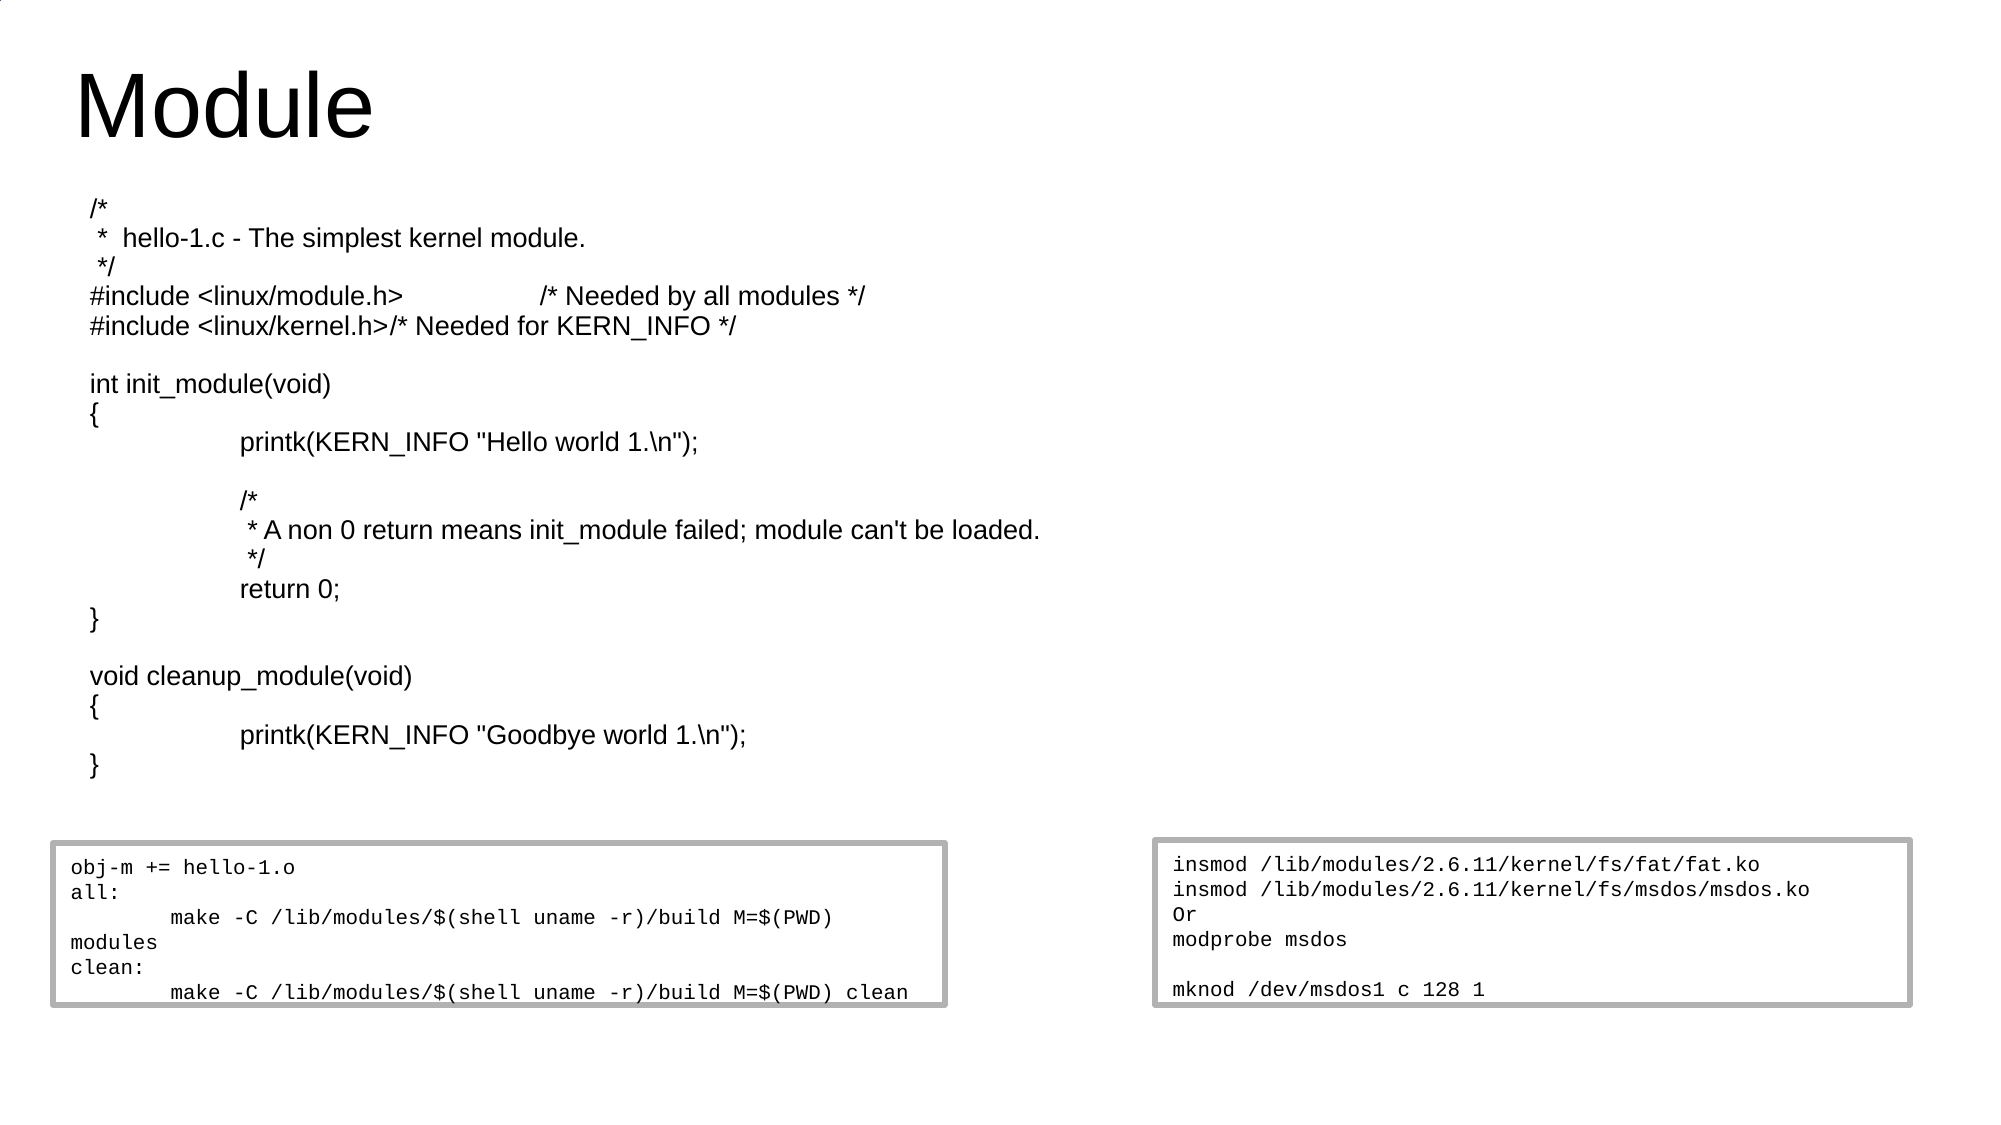

Module
/*
 *  hello-1.c - The simplest kernel module.
 */
#include <linux/module.h>	/* Needed by all modules */
#include <linux/kernel.h>	/* Needed for KERN_INFO */

int init_module(void)
{
	printk(KERN_INFO "Hello world 1.\n");

	/*
	 * A non 0 return means init_module failed; module can't be loaded.
	 */
	return 0;
}

void cleanup_module(void)
{
	printk(KERN_INFO "Goodbye world 1.\n");
}

insmod /lib/modules/2.6.11/kernel/fs/fat/fat.ko
insmod /lib/modules/2.6.11/kernel/fs/msdos/msdos.ko
Or
modprobe msdos

mknod /dev/msdos1 c 128 1
obj-m += hello-1.o
all:
        make -C /lib/modules/$(shell uname -r)/build M=$(PWD) modules
clean:
        make -C /lib/modules/$(shell uname -r)/build M=$(PWD) clean